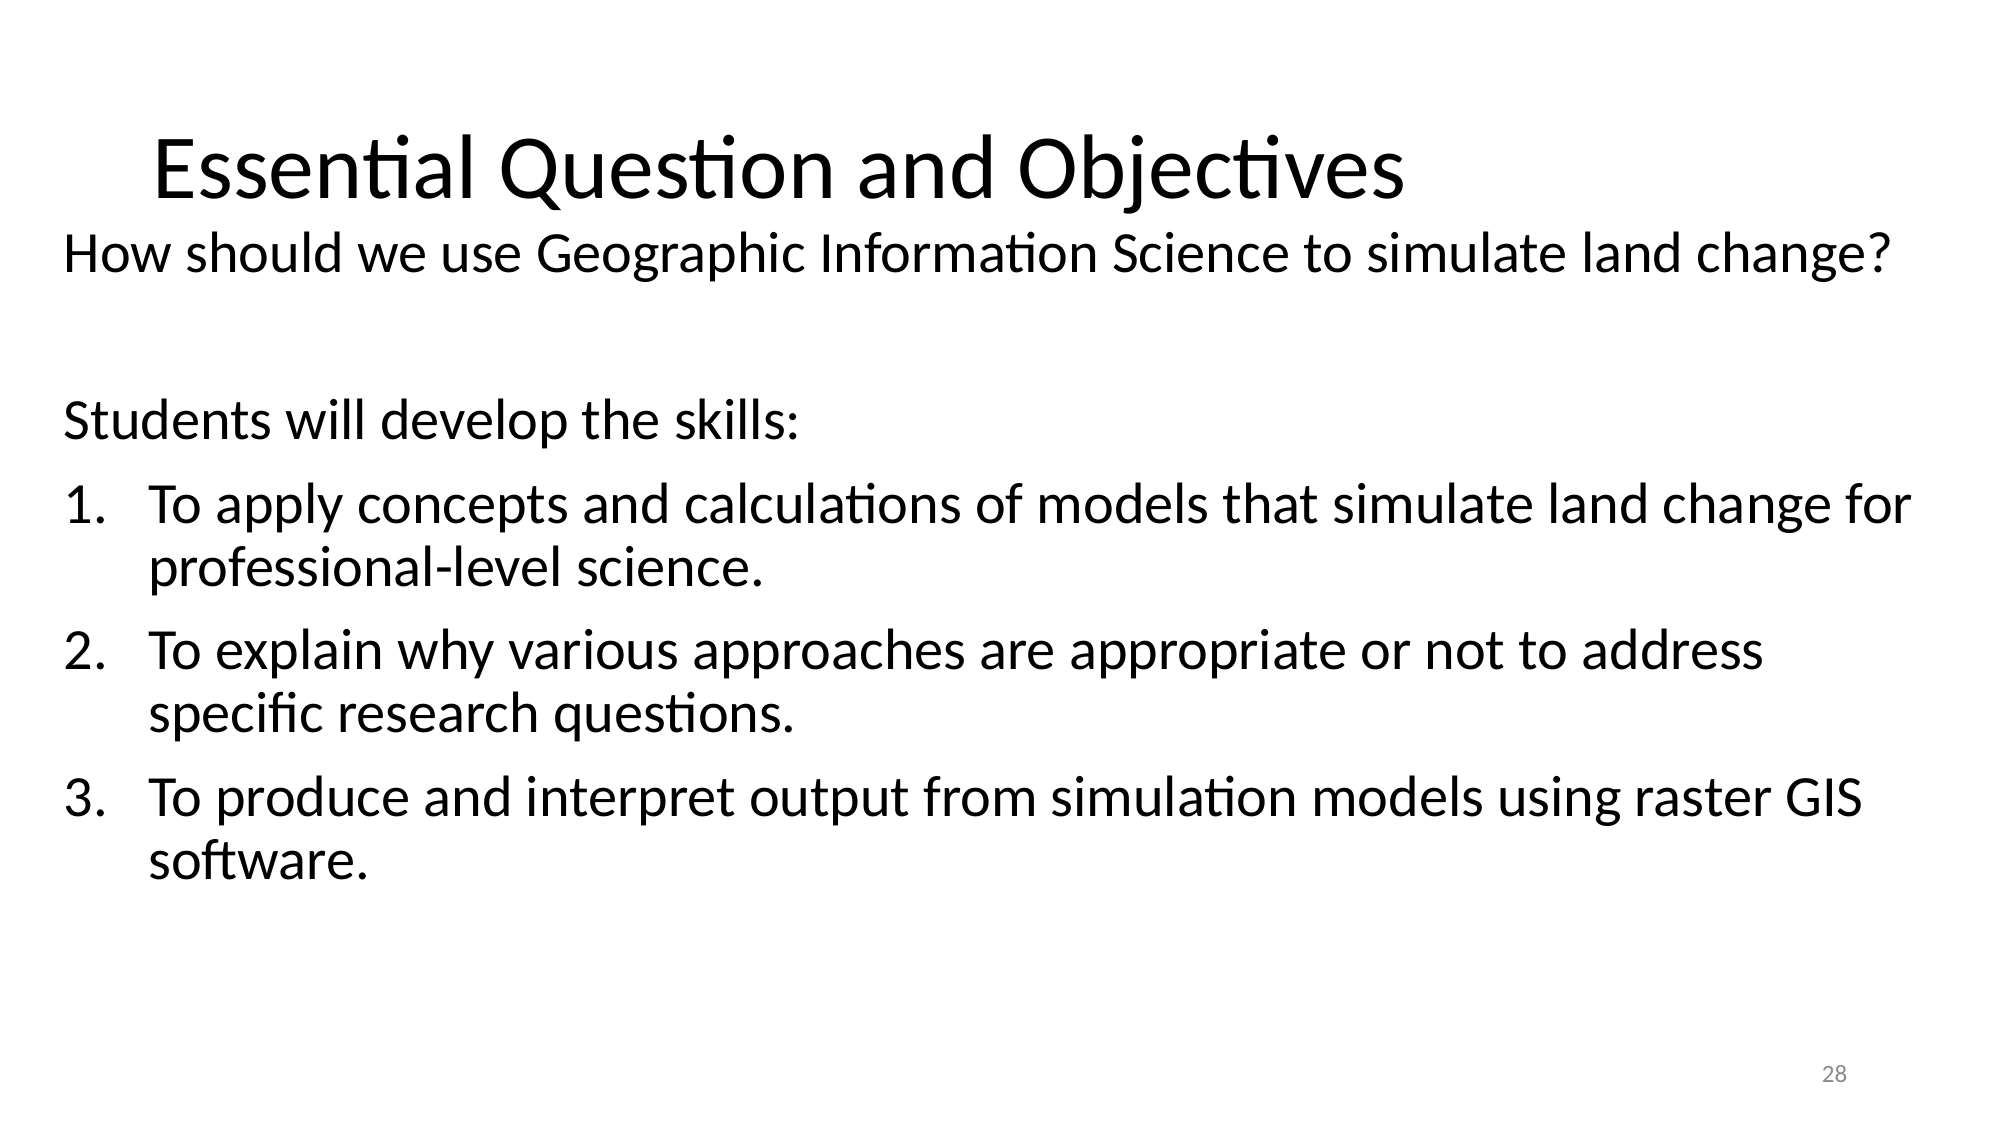

# Essential Question and Objectives
How should we use Geographic Information Science to simulate land change?

Students will develop the skills:
To apply concepts and calculations of models that simulate land change for professional-level science.
To explain why various approaches are appropriate or not to address specific research questions.
To produce and interpret output from simulation models using raster GIS software.
28